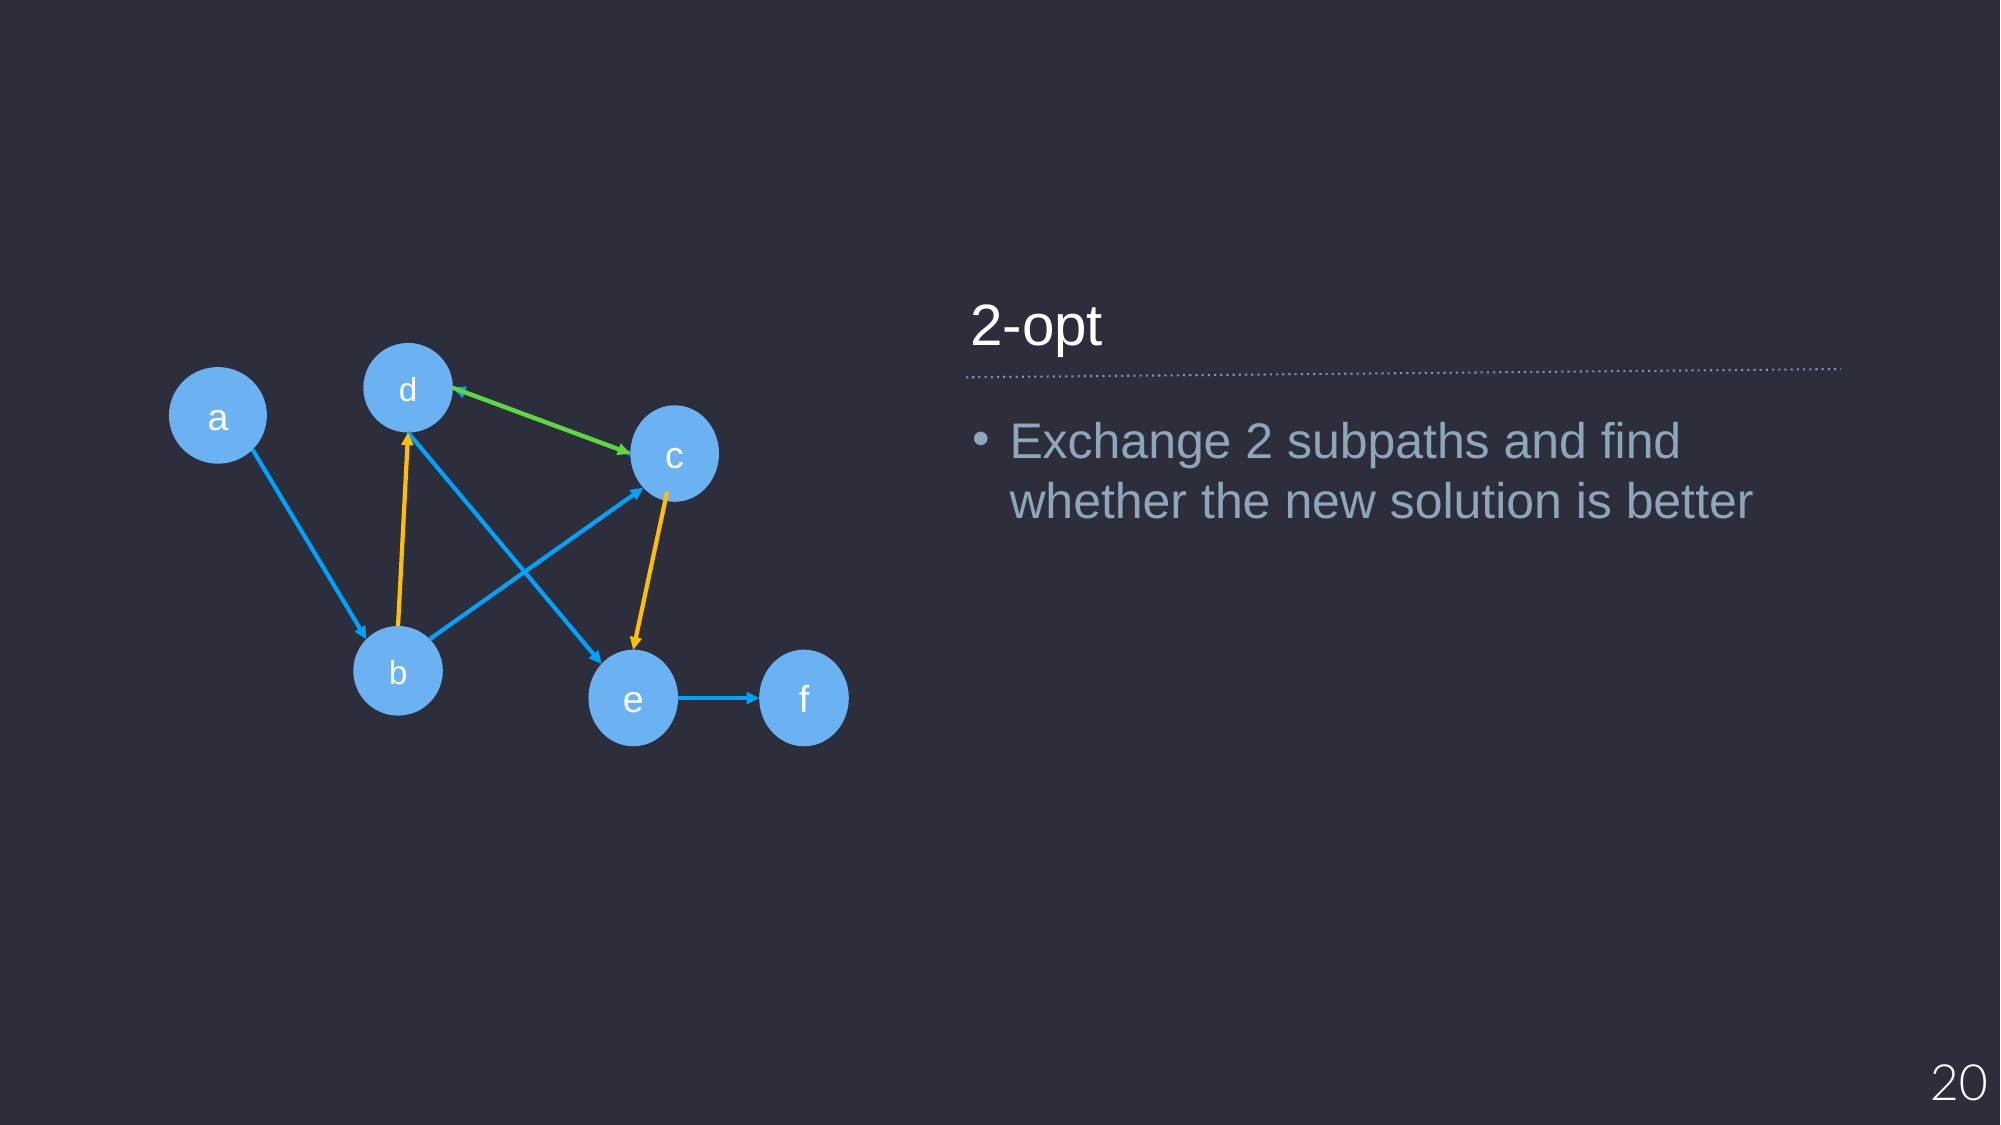

2-opt
d
a

Exchange 2 subpaths and find whether the new solution is better
c
b
e
f
20